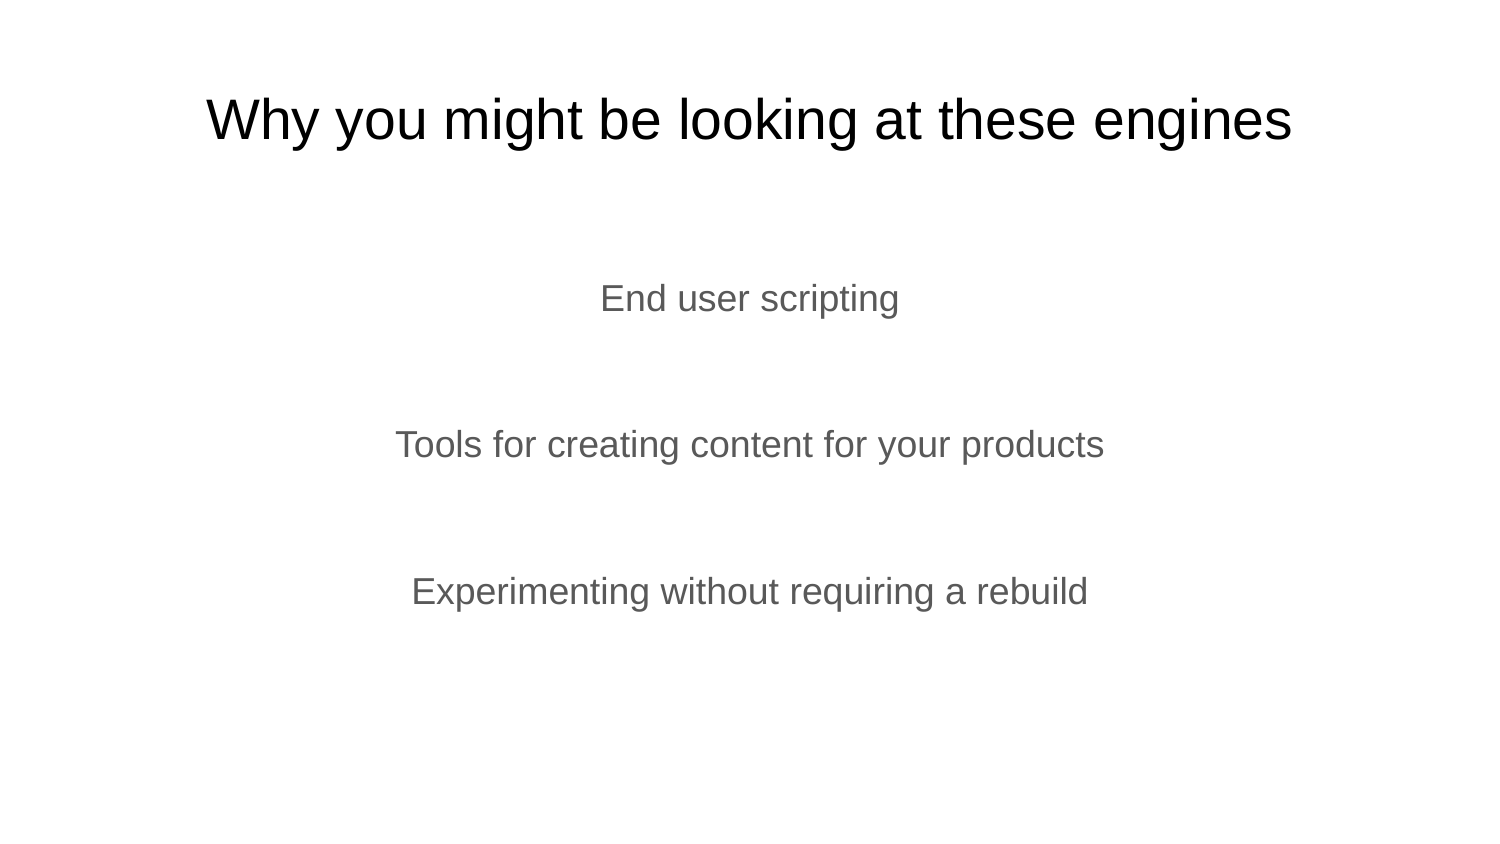

# Why you might be looking at these engines

End user scripting

Tools for creating content for your products

Experimenting without requiring a rebuild